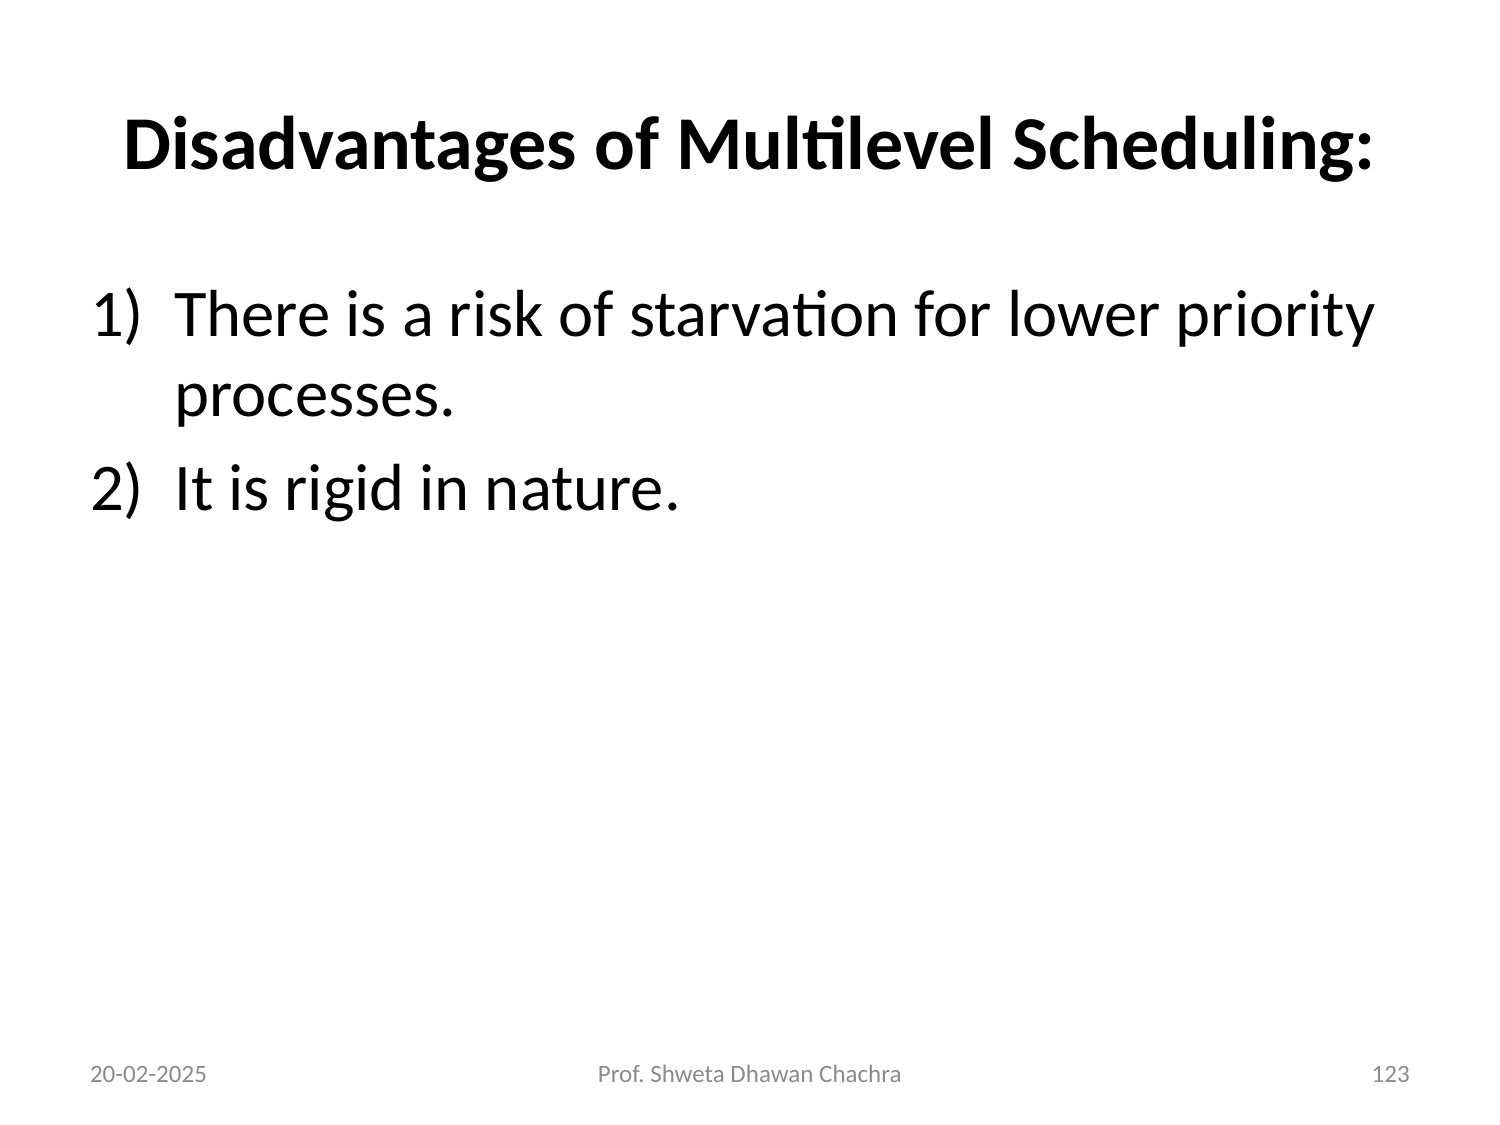

# Disadvantages of Multilevel Scheduling:
There is a risk of starvation for lower priority processes.
It is rigid in nature.

20-02-2025
Prof. Shweta Dhawan Chachra
123